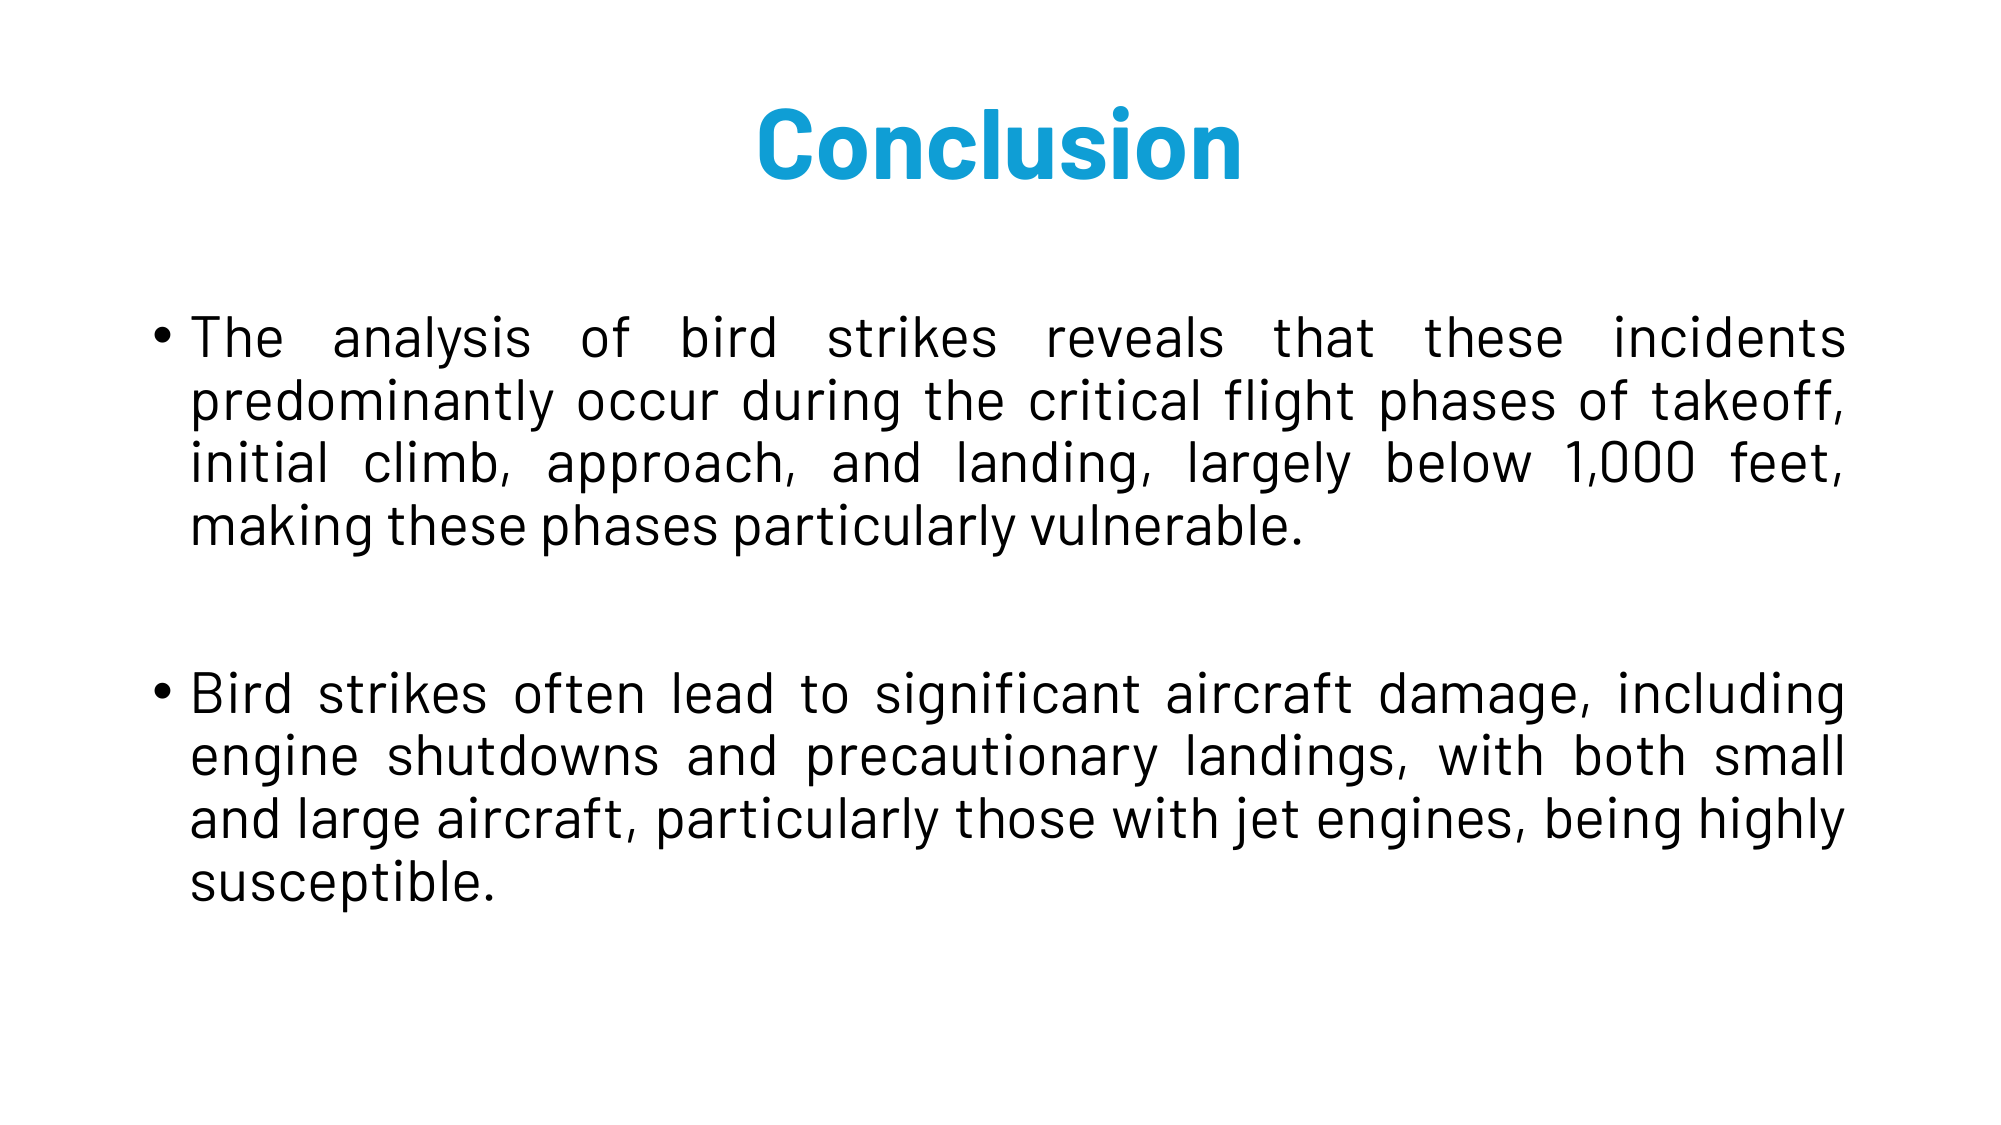

# Conclusion
The analysis of bird strikes reveals that these incidents predominantly occur during the critical flight phases of takeoff, initial climb, approach, and landing, largely below 1,000 feet, making these phases particularly vulnerable.

Bird strikes often lead to significant aircraft damage, including engine shutdowns and precautionary landings, with both small and large aircraft, particularly those with jet engines, being highly susceptible.